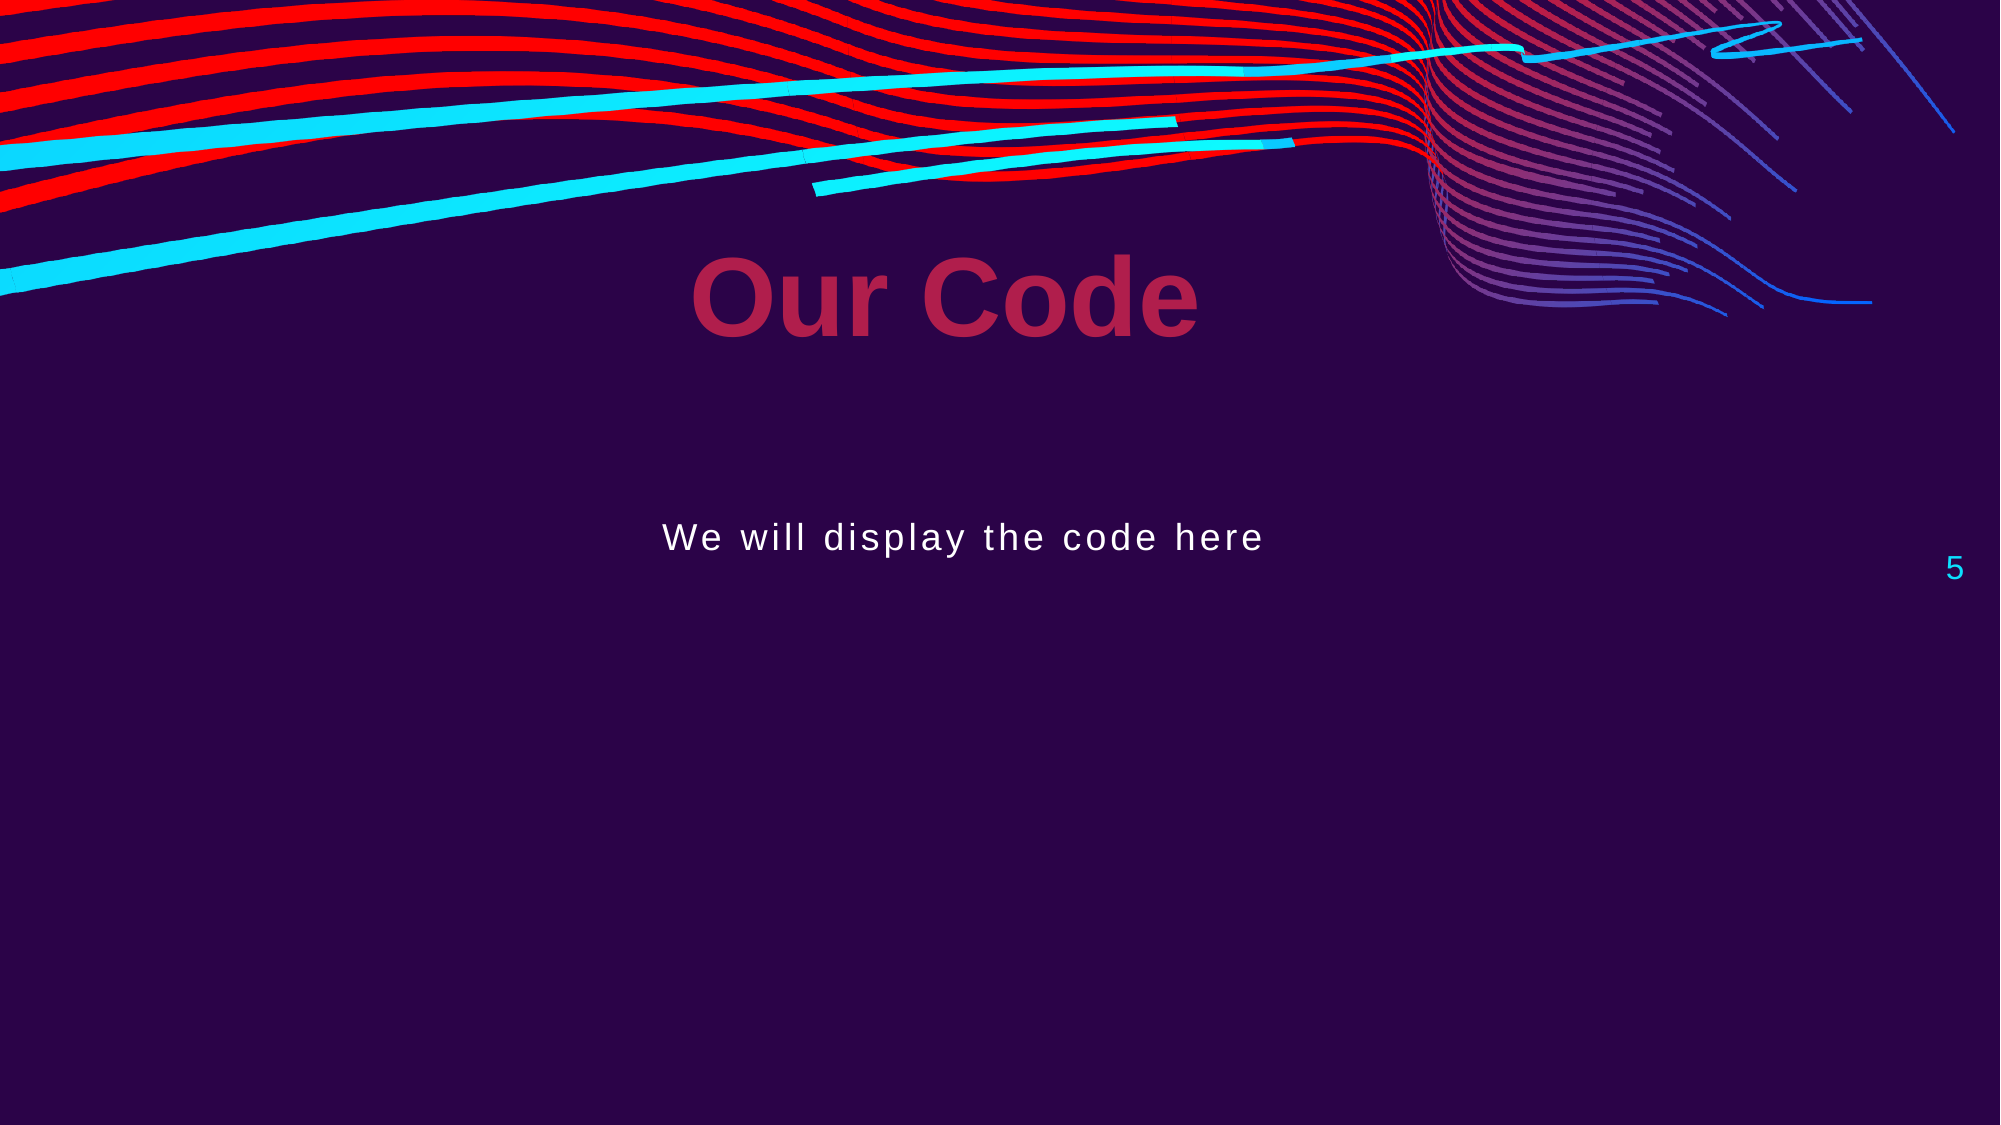

Our Code
We will display the code here
5